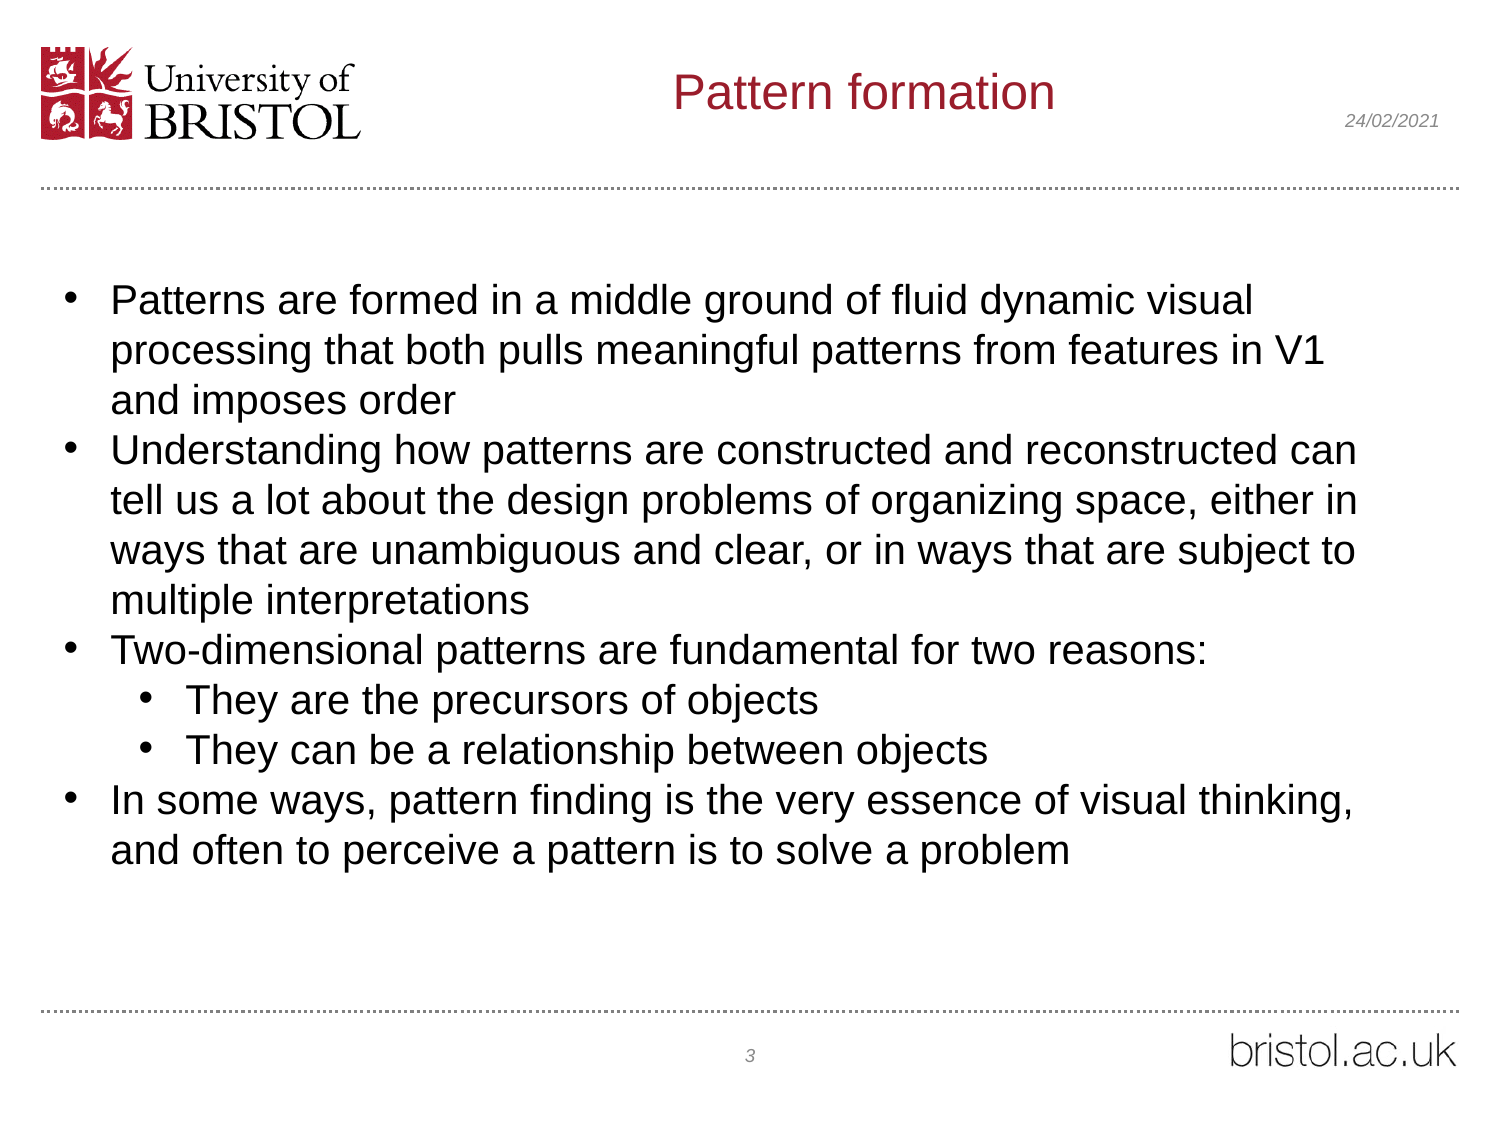

# Pattern formation
24/02/2021
Patterns are formed in a middle ground of fluid dynamic visual processing that both pulls meaningful patterns from features in V1 and imposes order
Understanding how patterns are constructed and reconstructed can tell us a lot about the design problems of organizing space, either in ways that are unambiguous and clear, or in ways that are subject to multiple interpretations
Two-dimensional patterns are fundamental for two reasons:
They are the precursors of objects
They can be a relationship between objects
In some ways, pattern finding is the very essence of visual thinking, and often to perceive a pattern is to solve a problem

3